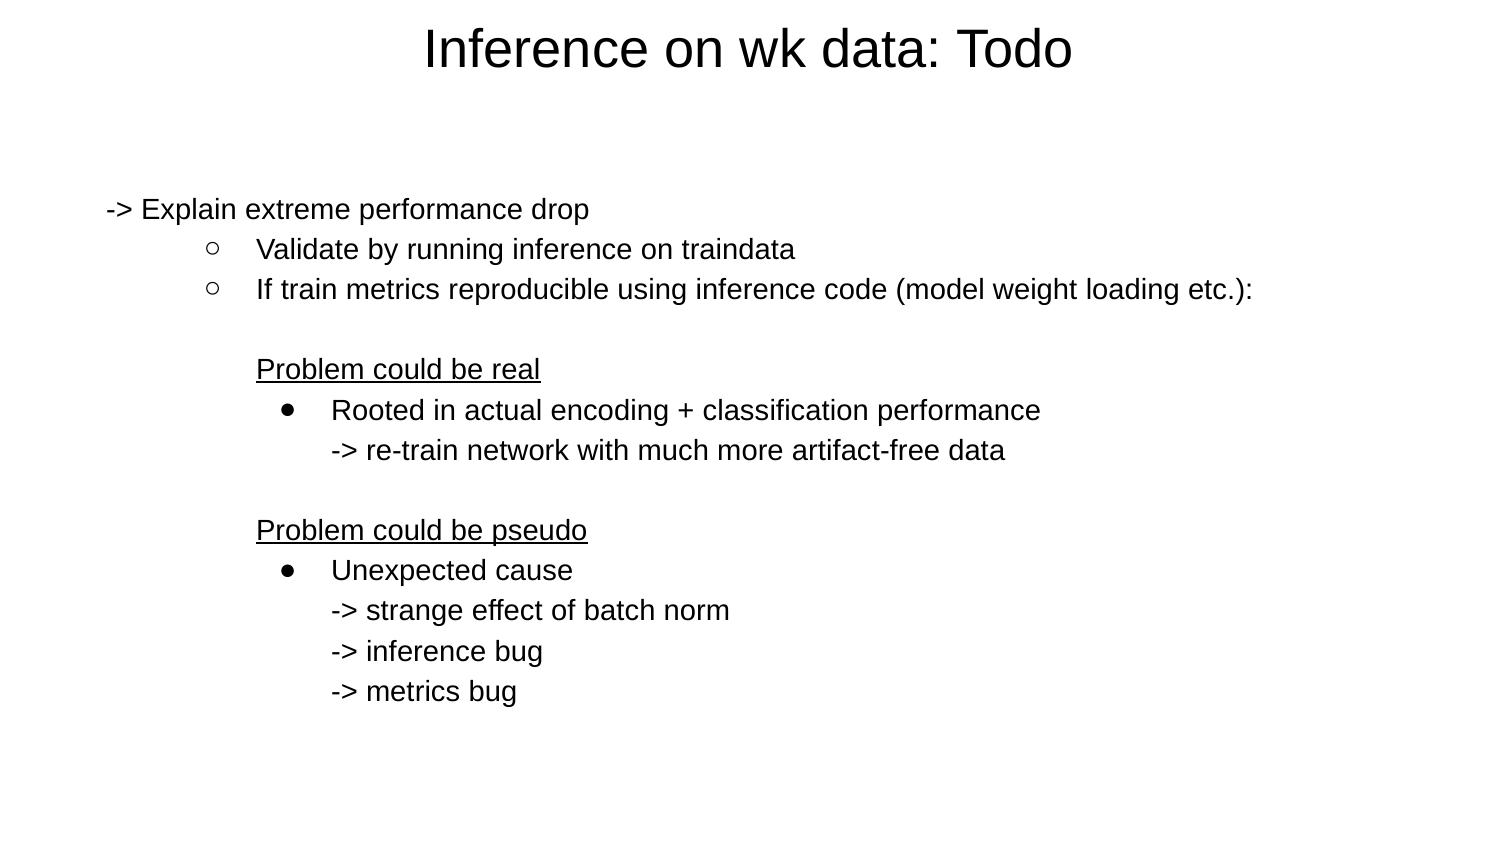

# Inference on wk data: Todo

-> Explain extreme performance drop
Validate by running inference on traindata
If train metrics reproducible using inference code (model weight loading etc.):

Problem could be real
Rooted in actual encoding + classification performance
-> re-train network with much more artifact-free data

Problem could be pseudo
Unexpected cause
-> strange effect of batch norm
-> inference bug
-> metrics bug